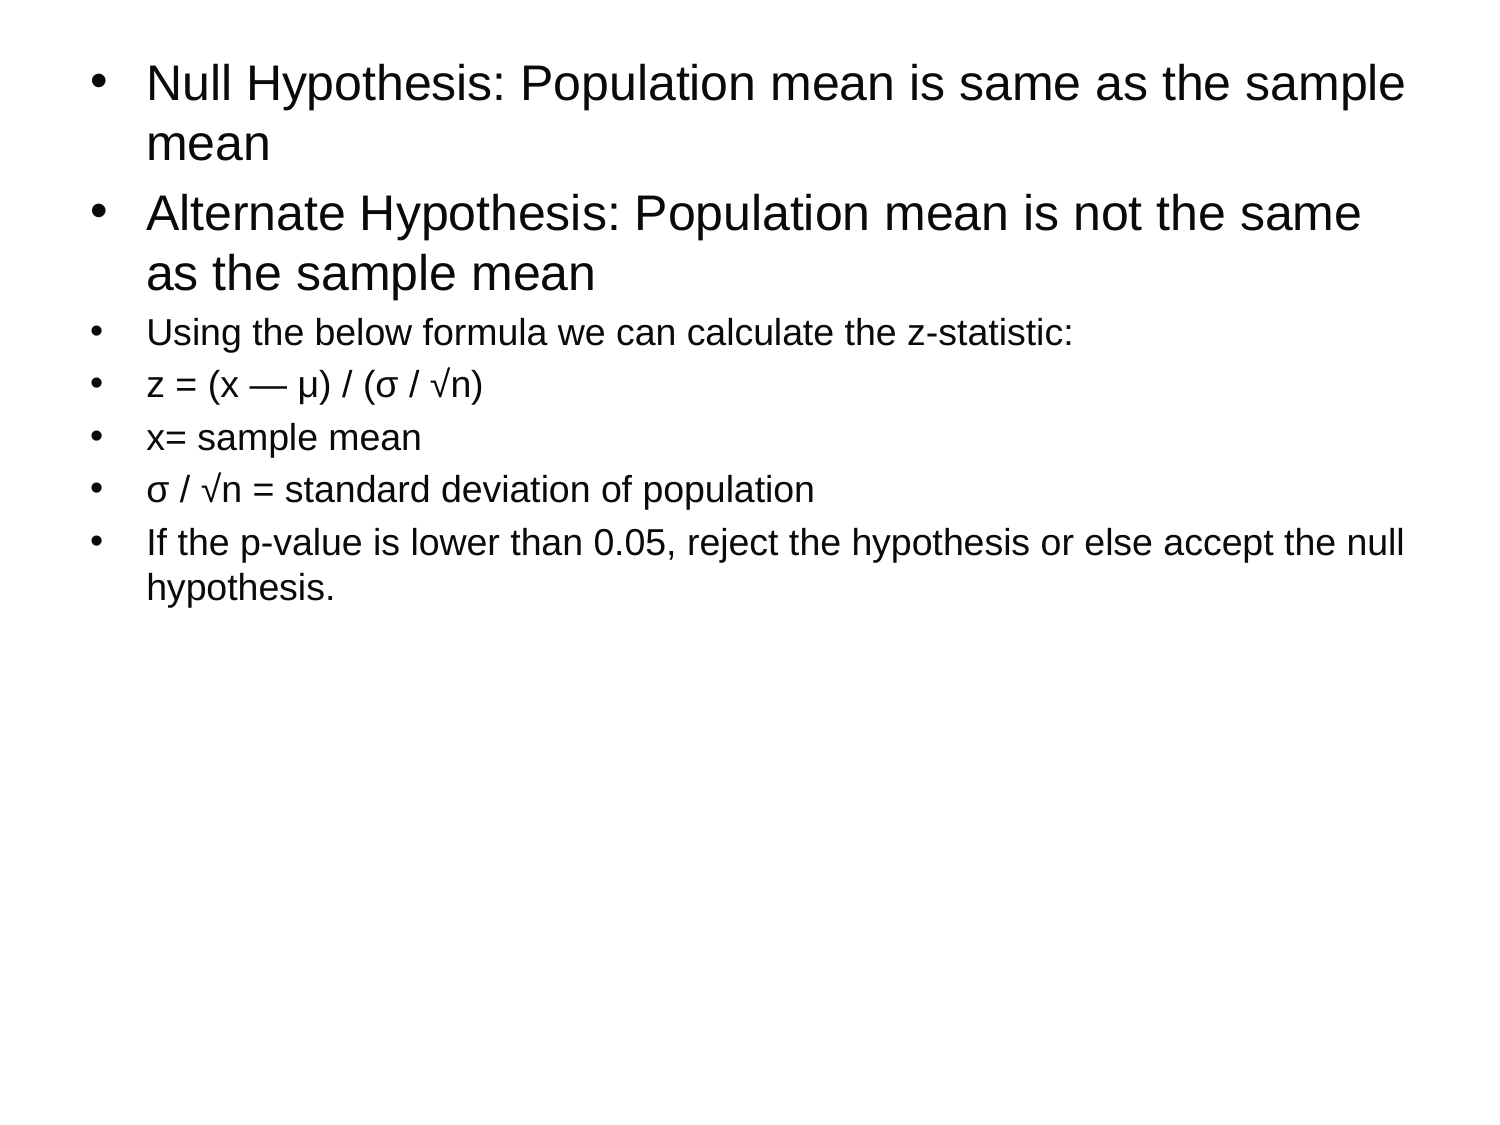

Null Hypothesis: Population mean is same as the sample mean
Alternate Hypothesis: Population mean is not the same as the sample mean
Using the below formula we can calculate the z-statistic:
z = (x — μ) / (σ / √n)
x= sample mean
σ / √n = standard deviation of population
If the p-value is lower than 0.05, reject the hypothesis or else accept the null hypothesis.